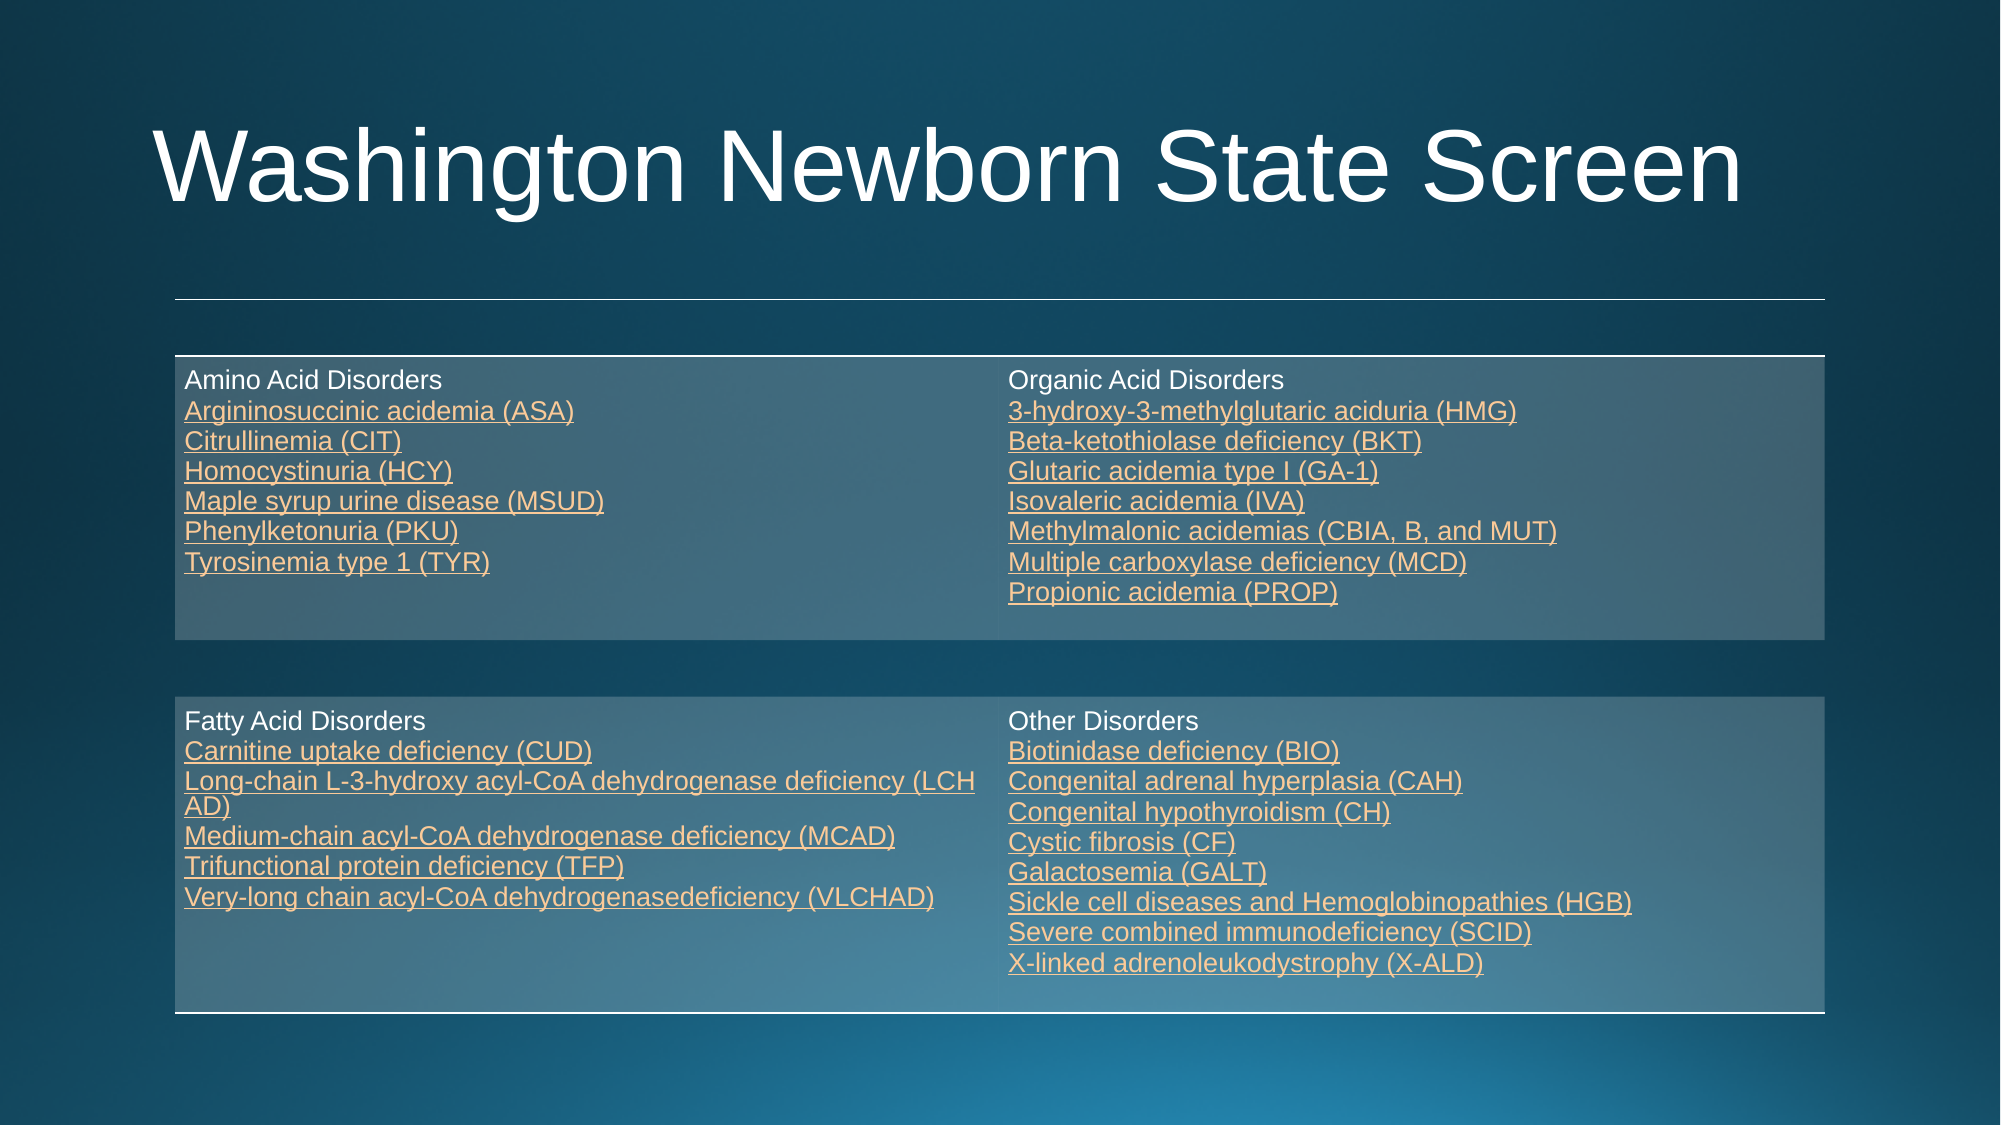

# Washington Newborn State Screen
|  |  |
| --- | --- |
| Amino Acid Disorders Argininosuccinic acidemia (ASA) Citrullinemia (CIT) Homocystinuria (HCY) Maple syrup urine disease (MSUD) Phenylketonuria (PKU) Tyrosinemia type 1 (TYR) | Organic Acid Disorders 3-hydroxy-3-methylglutaric aciduria (HMG) Beta-ketothiolase deficiency (BKT) Glutaric acidemia type I (GA-1) Isovaleric acidemia (IVA) Methylmalonic acidemias (CBIA, B, and MUT) Multiple carboxylase deficiency (MCD) Propionic acidemia (PROP) |
|  |  |
| Fatty Acid Disorders Carnitine uptake deficiency (CUD) Long-chain L-3-hydroxy acyl-CoA dehydrogenase deficiency (LCHAD) Medium-chain acyl-CoA dehydrogenase deficiency (MCAD) Trifunctional protein deficiency (TFP) Very-long chain acyl-CoA dehydrogenasedeficiency (VLCHAD) | Other Disorders Biotinidase deficiency (BIO) Congenital adrenal hyperplasia (CAH) Congenital hypothyroidism (CH) Cystic fibrosis (CF) Galactosemia (GALT) Sickle cell diseases and Hemoglobinopathies (HGB) Severe combined immunodeficiency (SCID) X-linked adrenoleukodystrophy (X-ALD) |